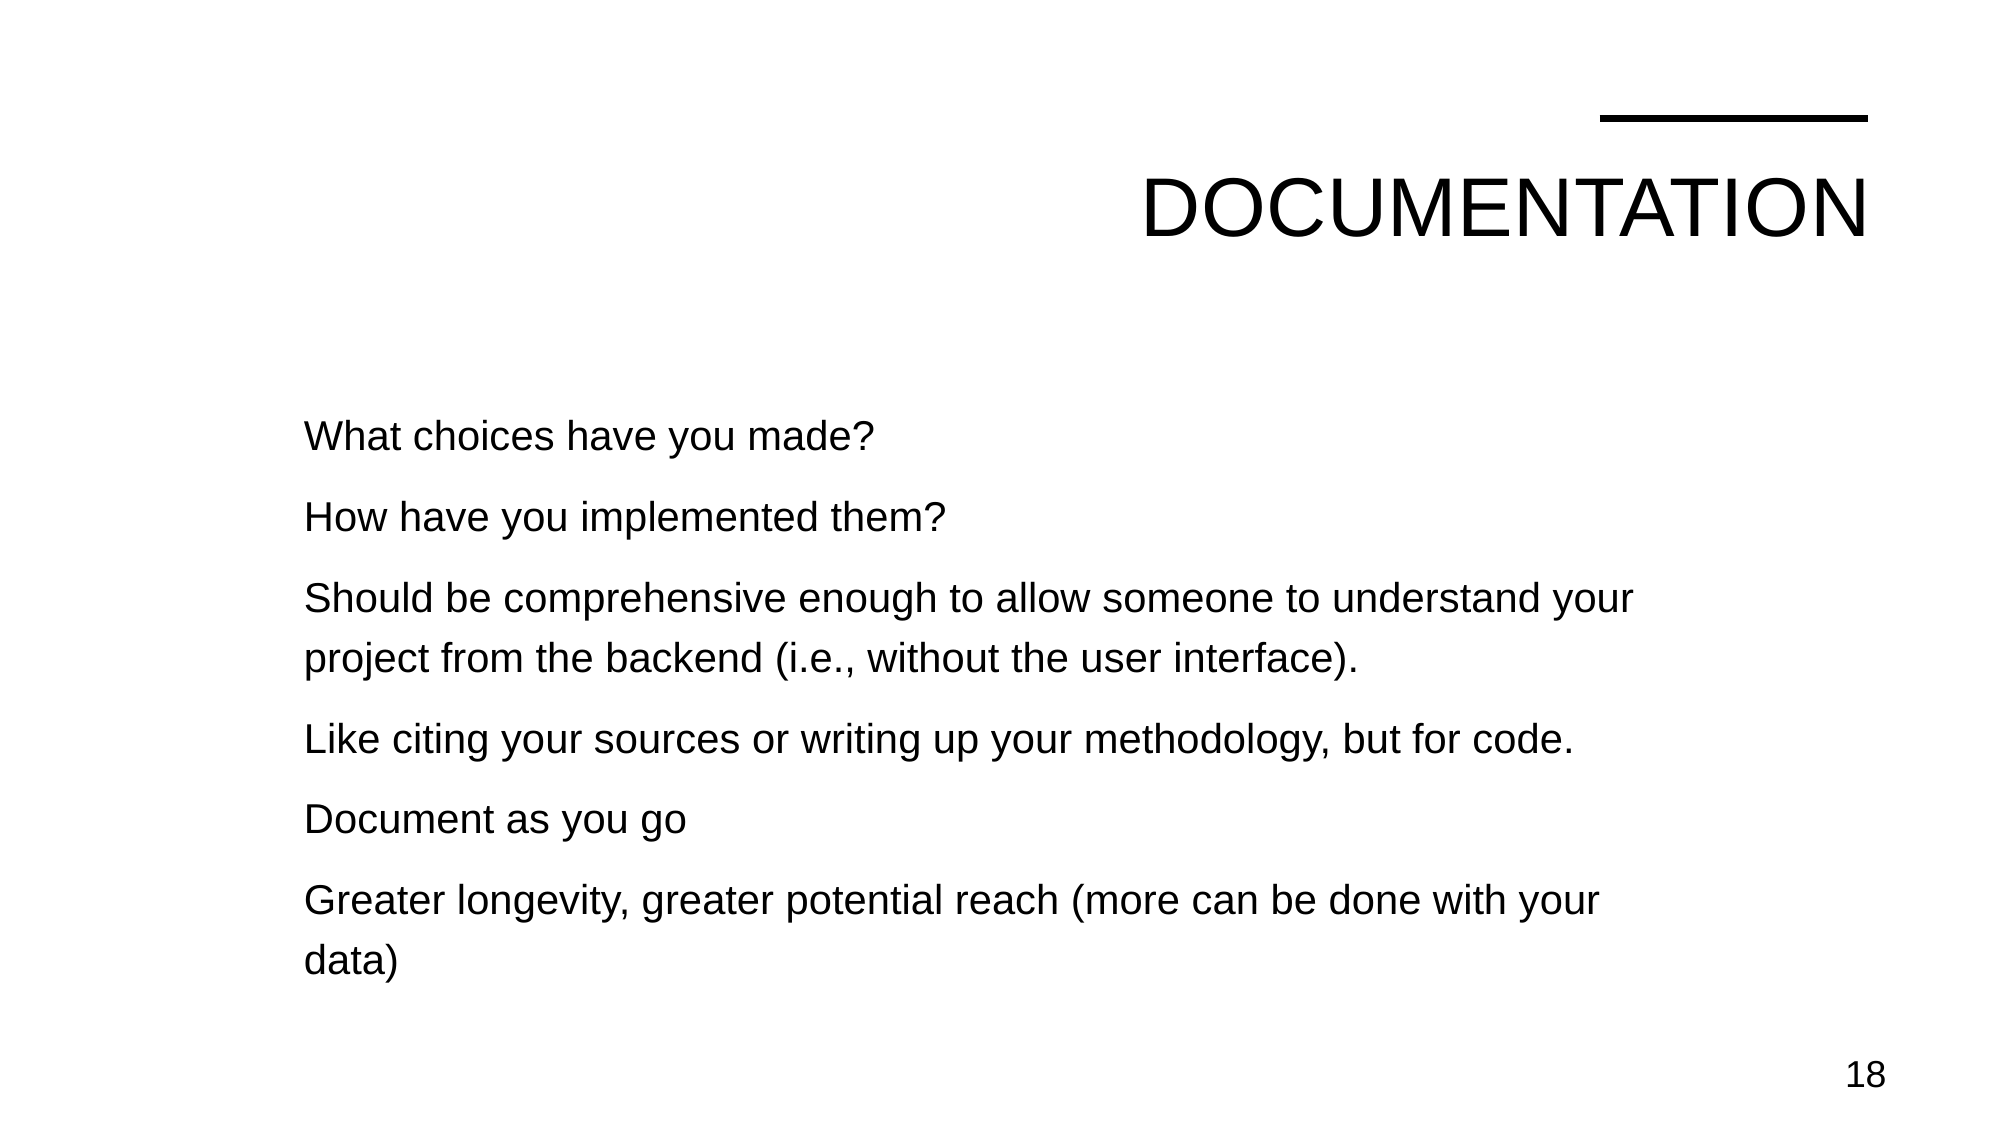

# Documentation
What choices have you made?
How have you implemented them?
Should be comprehensive enough to allow someone to understand your project from the backend (i.e., without the user interface).
Like citing your sources or writing up your methodology, but for code.
Document as you go
Greater longevity, greater potential reach (more can be done with your data)
18